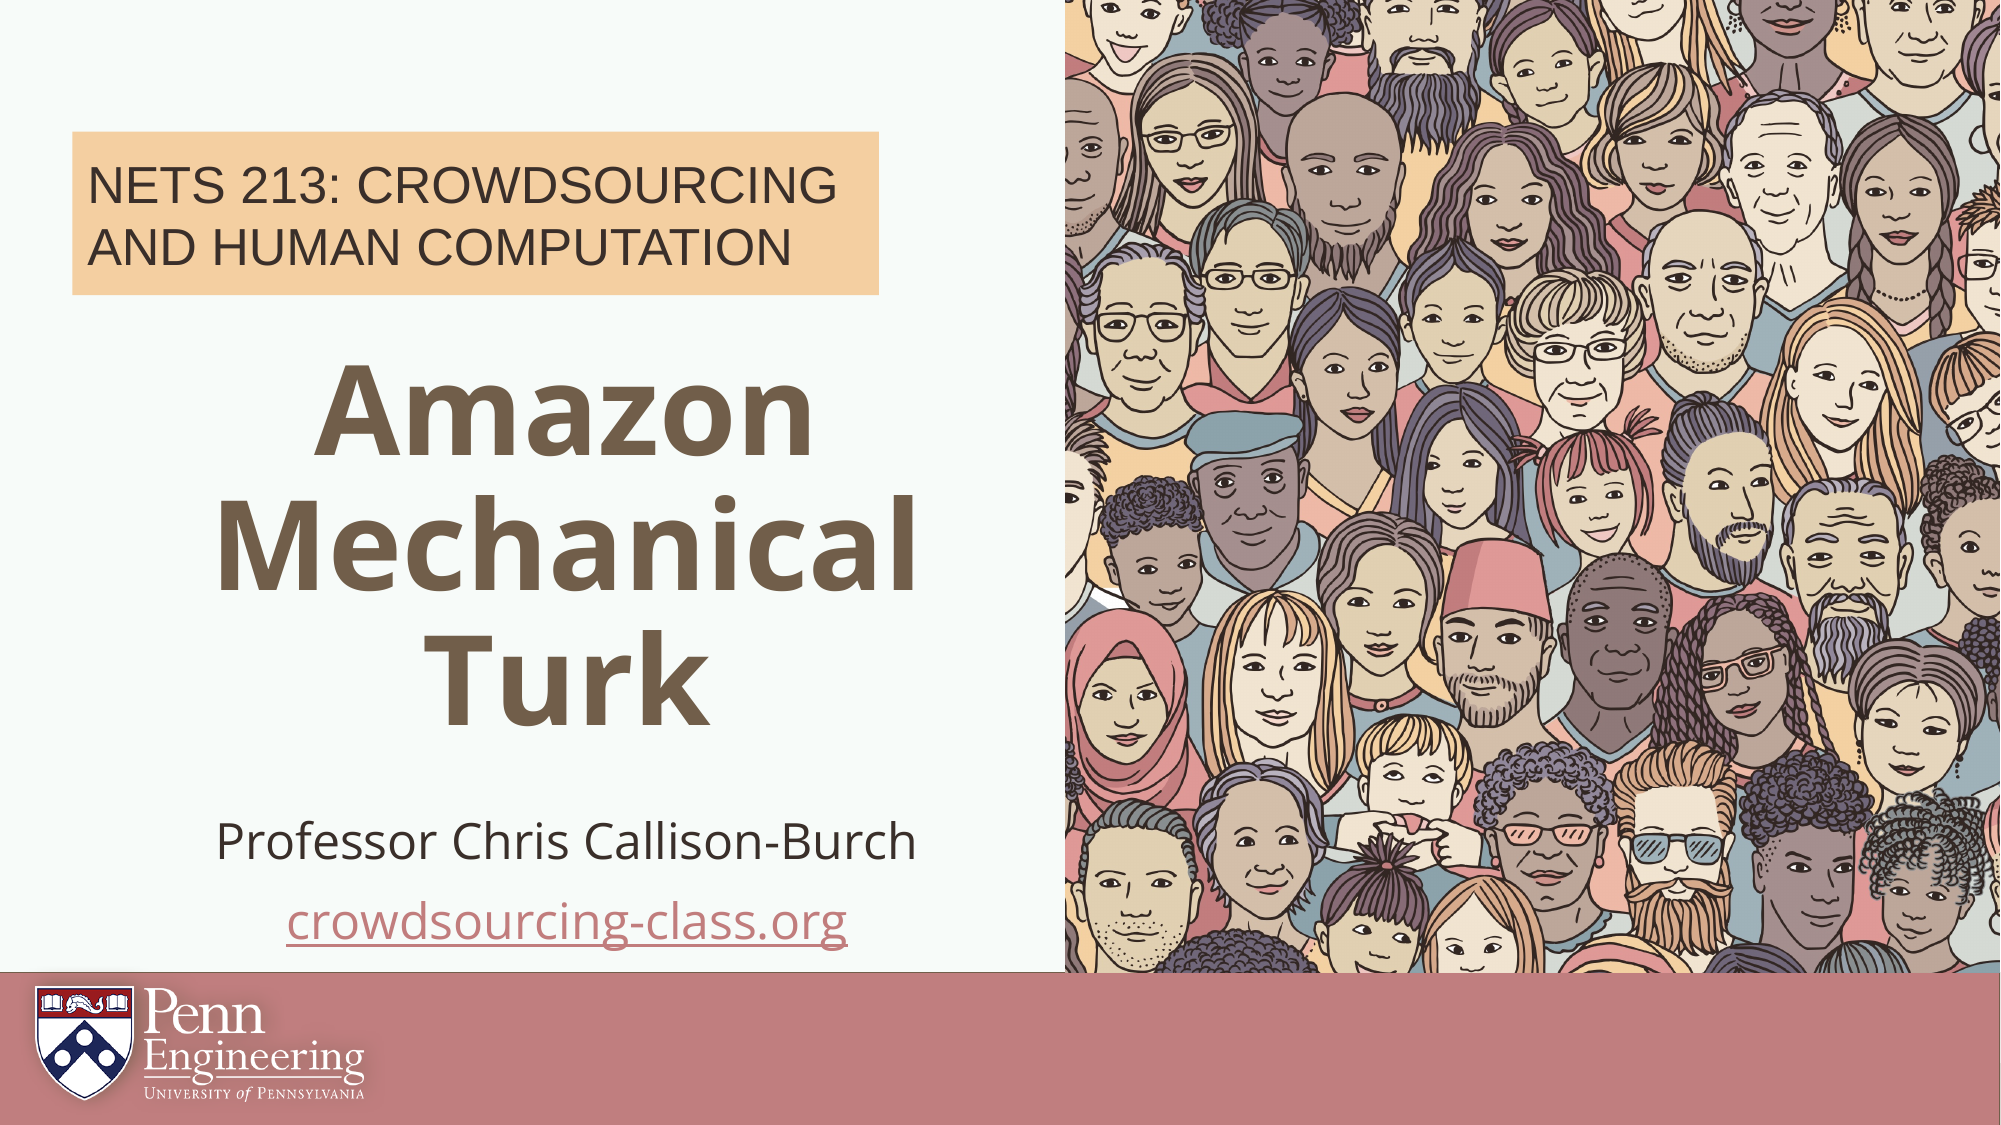

# Amazon Mechanical Turk
Professor Chris Callison-Burch
crowdsourcing-class.org